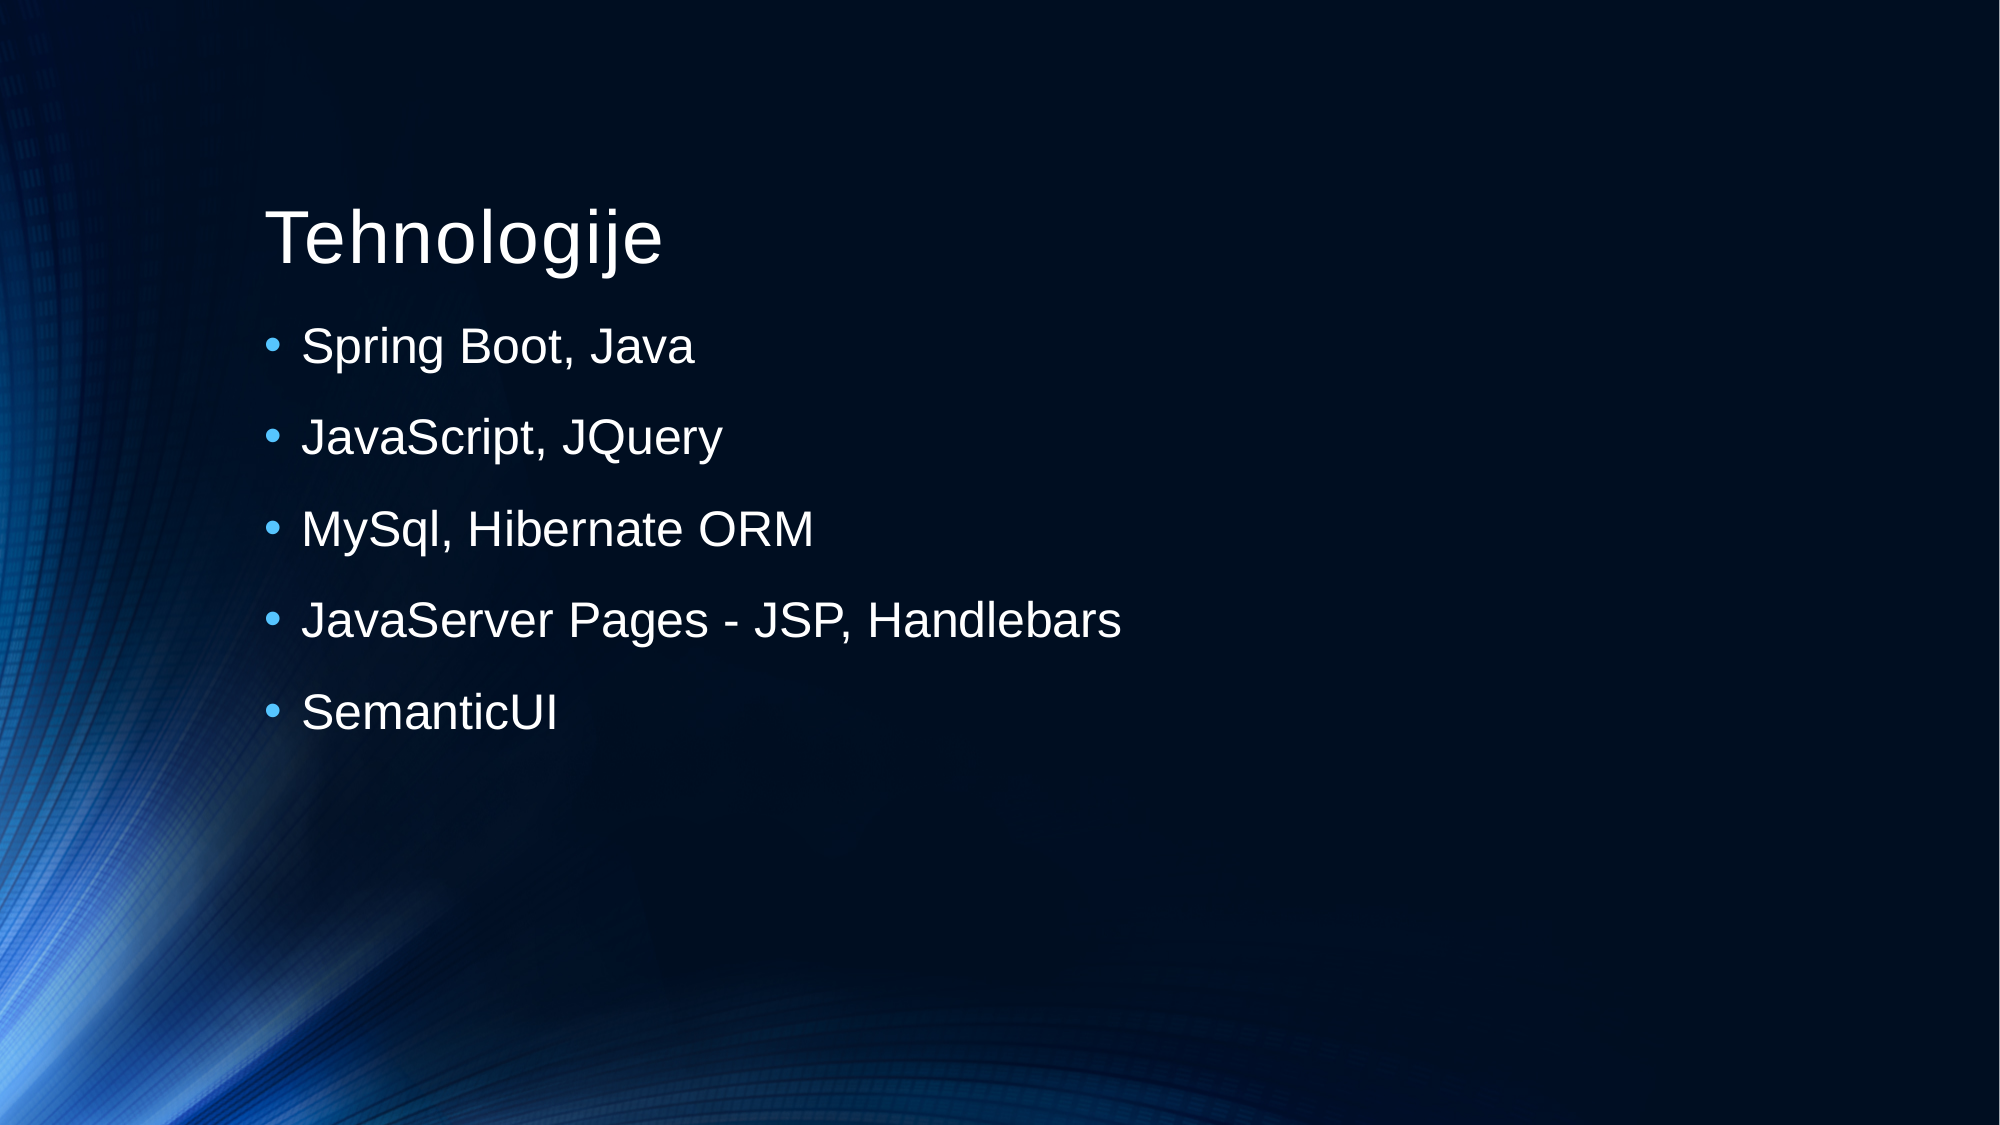

# Tehnologije
Spring Boot, Java
JavaScript, JQuery
MySql, Hibernate ORM
JavaServer Pages - JSP, Handlebars
SemanticUI